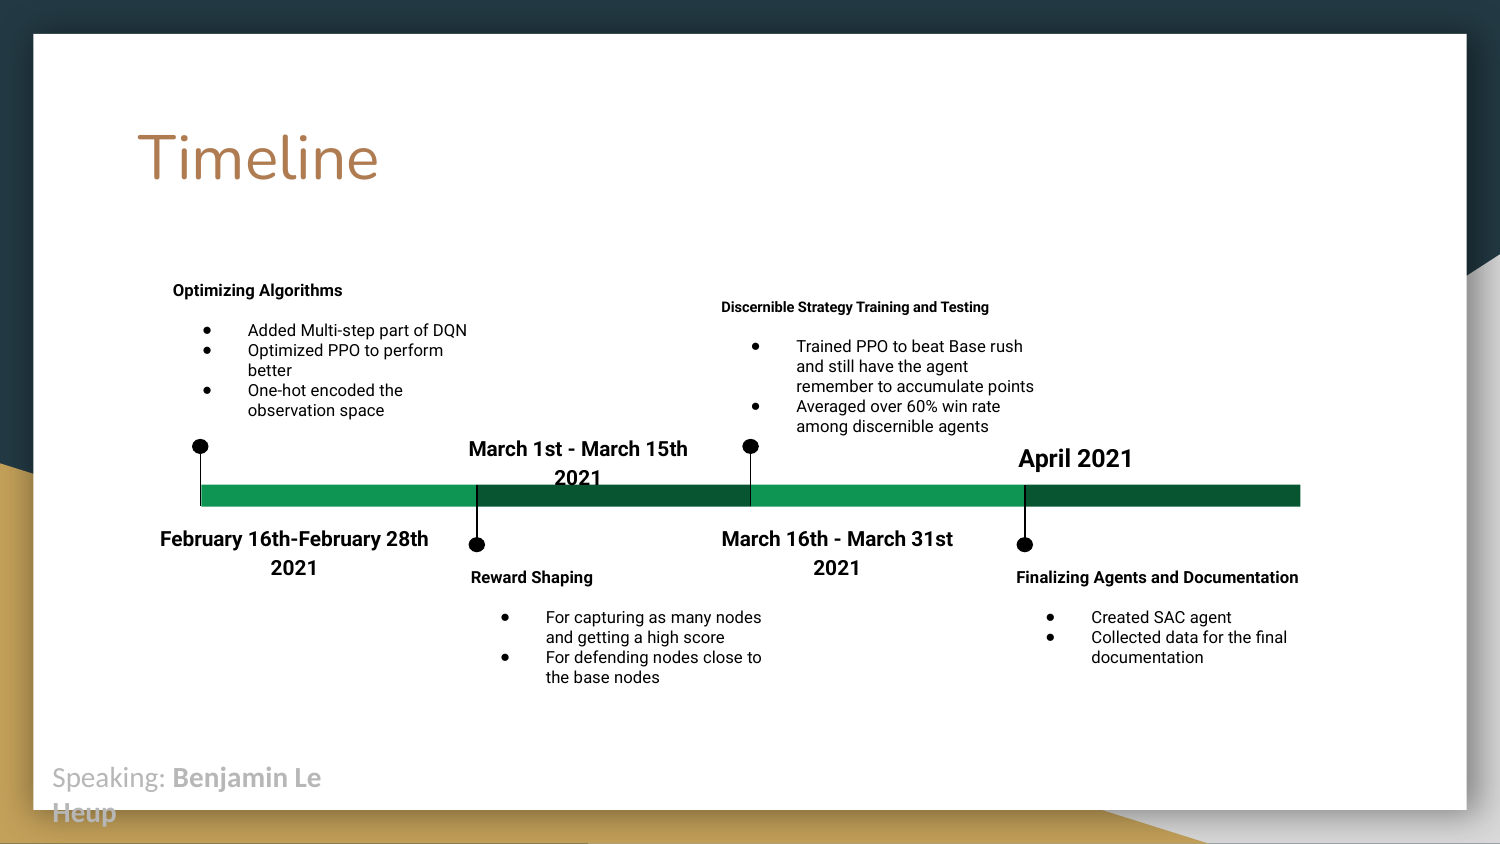

# Timeline
Optimizing Algorithms

Added Multi-step part of DQN
Optimized PPO to perform better
One-hot encoded the observation space

February 16th-February 28th 2021

Discernible Strategy Training and Testing

Trained PPO to beat Base rush and still have the agent remember to accumulate points
Averaged over 60% win rate among discernible agents

March 16th - March 31st 2021

March 1st - March 15th 2021

Reward Shaping

For capturing as many nodes and getting a high score
For defending nodes close to the base nodes
April 2021

Finalizing Agents and Documentation

Created SAC agent
Collected data for the final documentation
Speaking: Benjamin Le Heup